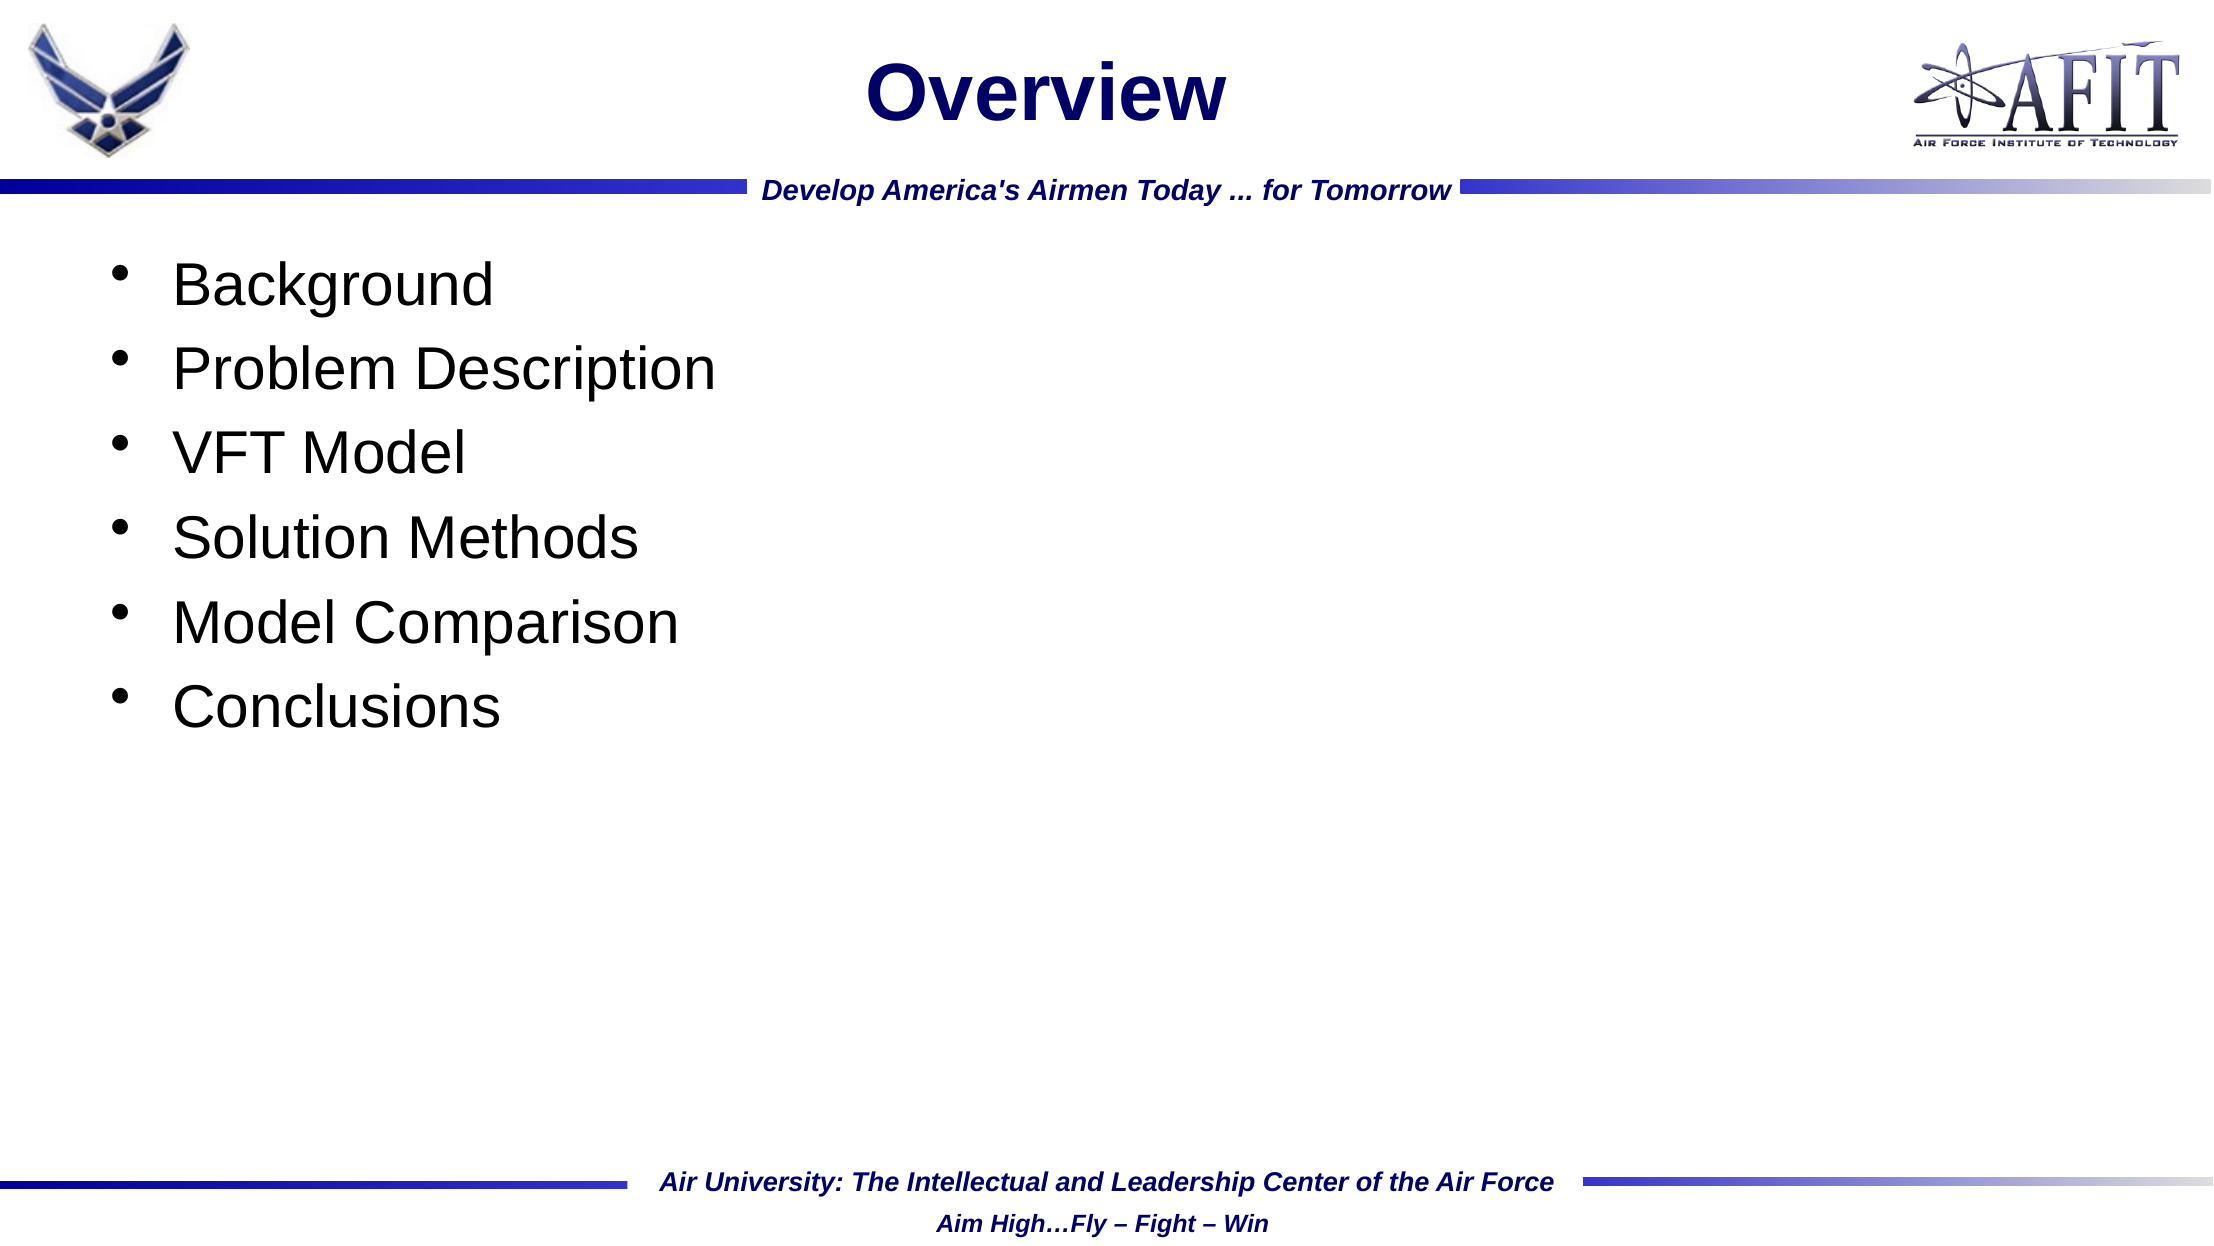

# Overview

Background
Problem Description
VFT Model
Solution Methods
Model Comparison
Conclusions